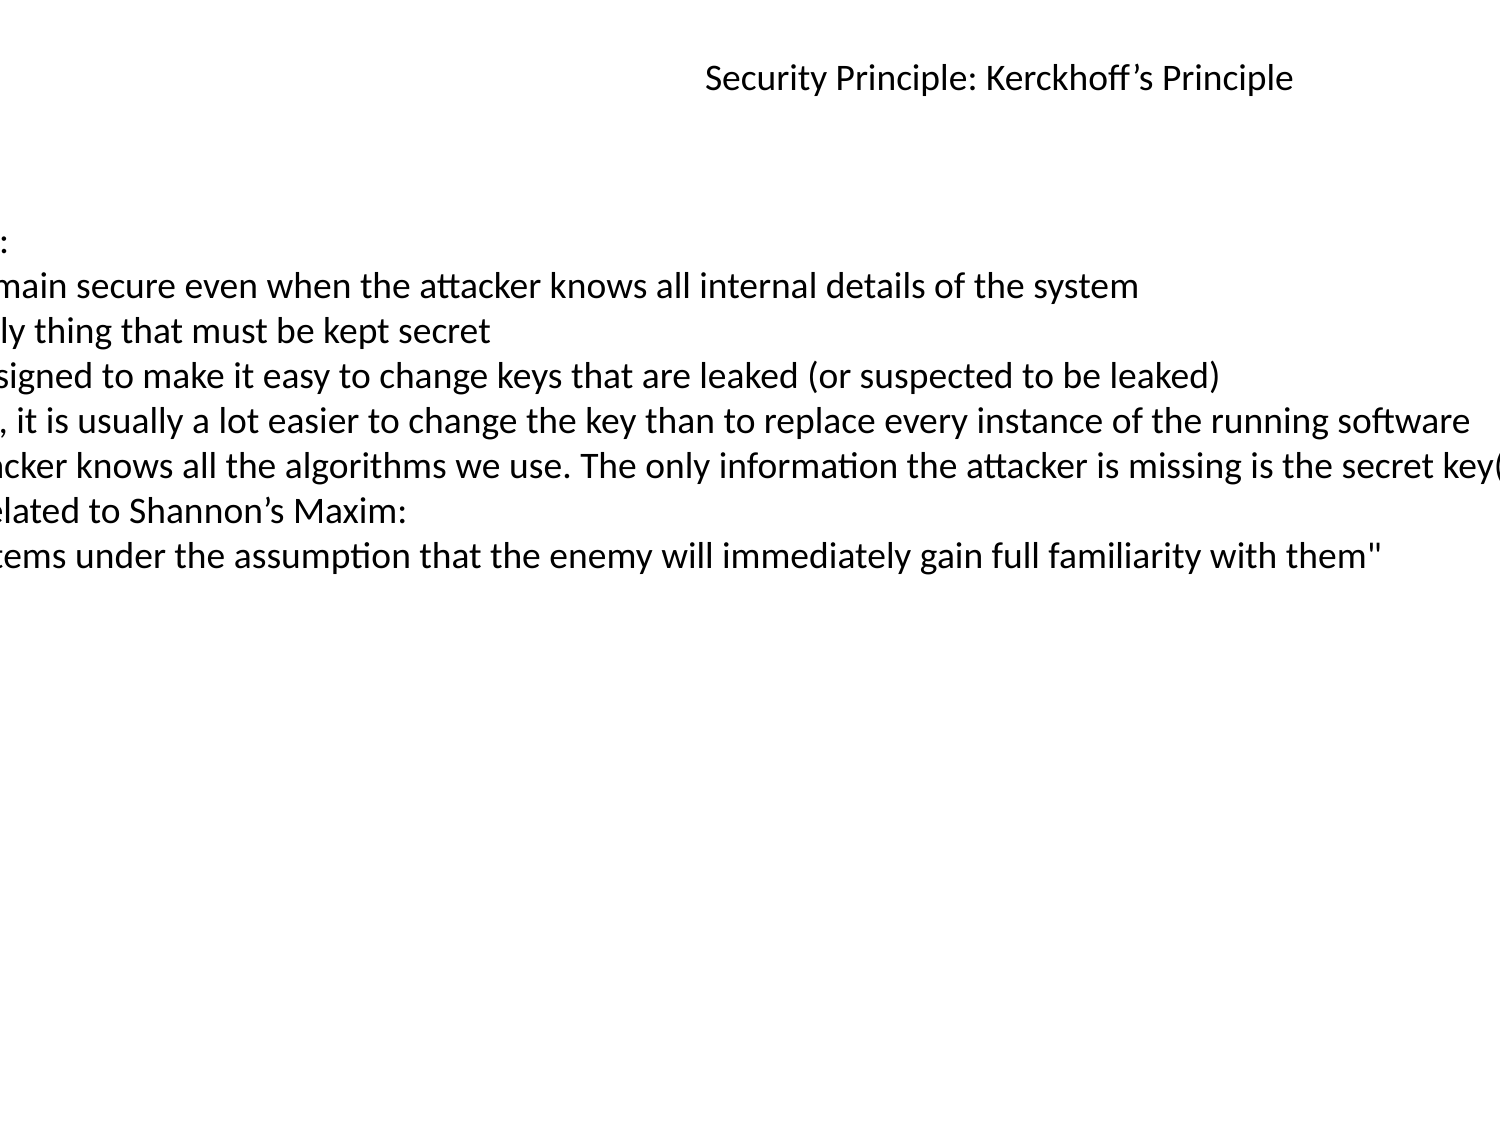

Security Principle: Kerckhoff’s Principle
Kerckhoff’s principle says:
Cryptosystems should remain secure even when the attacker knows all internal details of the system
The key should be the only thing that must be kept secret
The system should be designed to make it easy to change keys that are leaked (or suspected to be leaked)
If your secrets are leaked, it is usually a lot easier to change the key than to replace every instance of the running software
Our assumption: The attacker knows all the algorithms we use. The only information the attacker is missing is the secret key(s).
This principle is closely related to Shannon’s Maxim:
"one ought to design systems under the assumption that the enemy will immediately gain full familiarity with them"